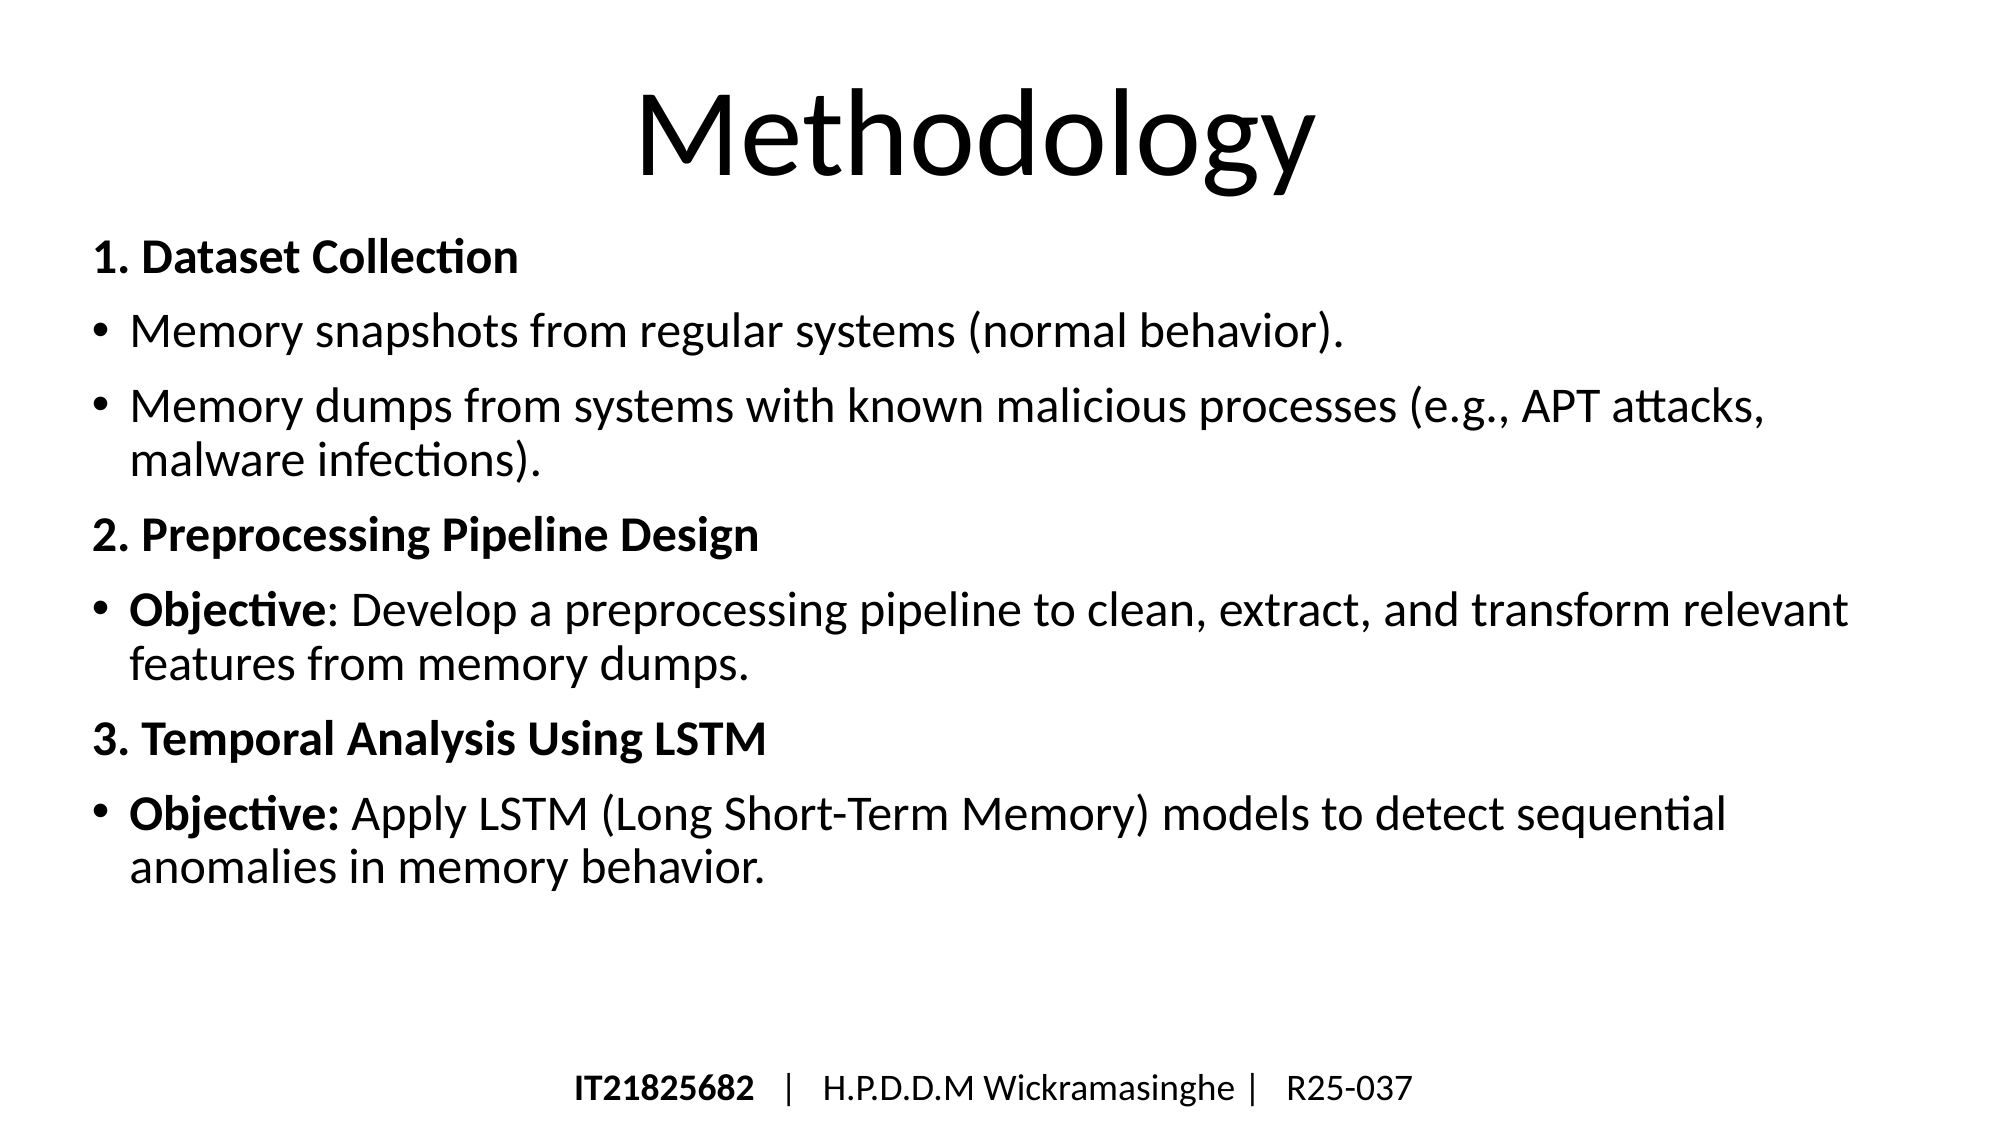

# Methodology
1. Dataset Collection
Memory snapshots from regular systems (normal behavior).
Memory dumps from systems with known malicious processes (e.g., APT attacks, malware infections).
2. Preprocessing Pipeline Design
Objective: Develop a preprocessing pipeline to clean, extract, and transform relevant features from memory dumps.
3. Temporal Analysis Using LSTM
Objective: Apply LSTM (Long Short-Term Memory) models to detect sequential anomalies in memory behavior.

IT21825682   |   H.P.D.D.M Wickramasinghe |   R25-037